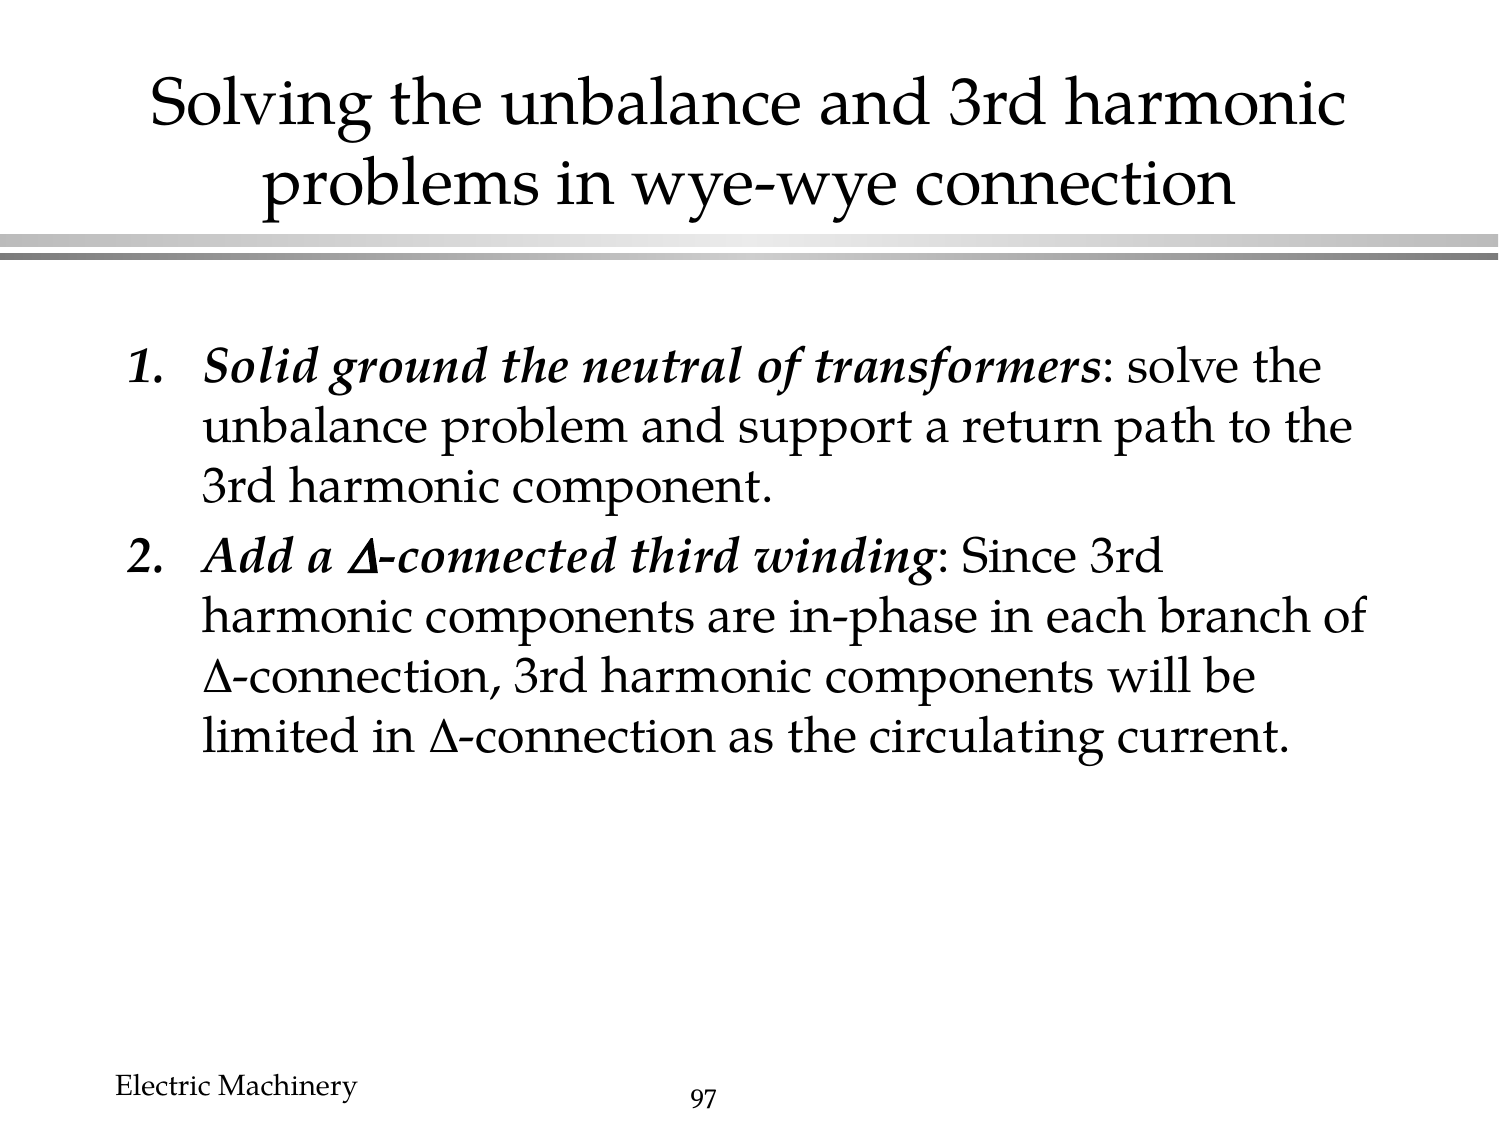

# Solving the unbalance and 3rd harmonic problems in wye-wye connection
Solid ground the neutral of transformers: solve the unbalance problem and support a return path to the 3rd harmonic component.
Add a Δ-connected third winding: Since 3rd harmonic components are in-phase in each branch of Δ-connection, 3rd harmonic components will be limited in Δ-connection as the circulating current.

Electric Machinery